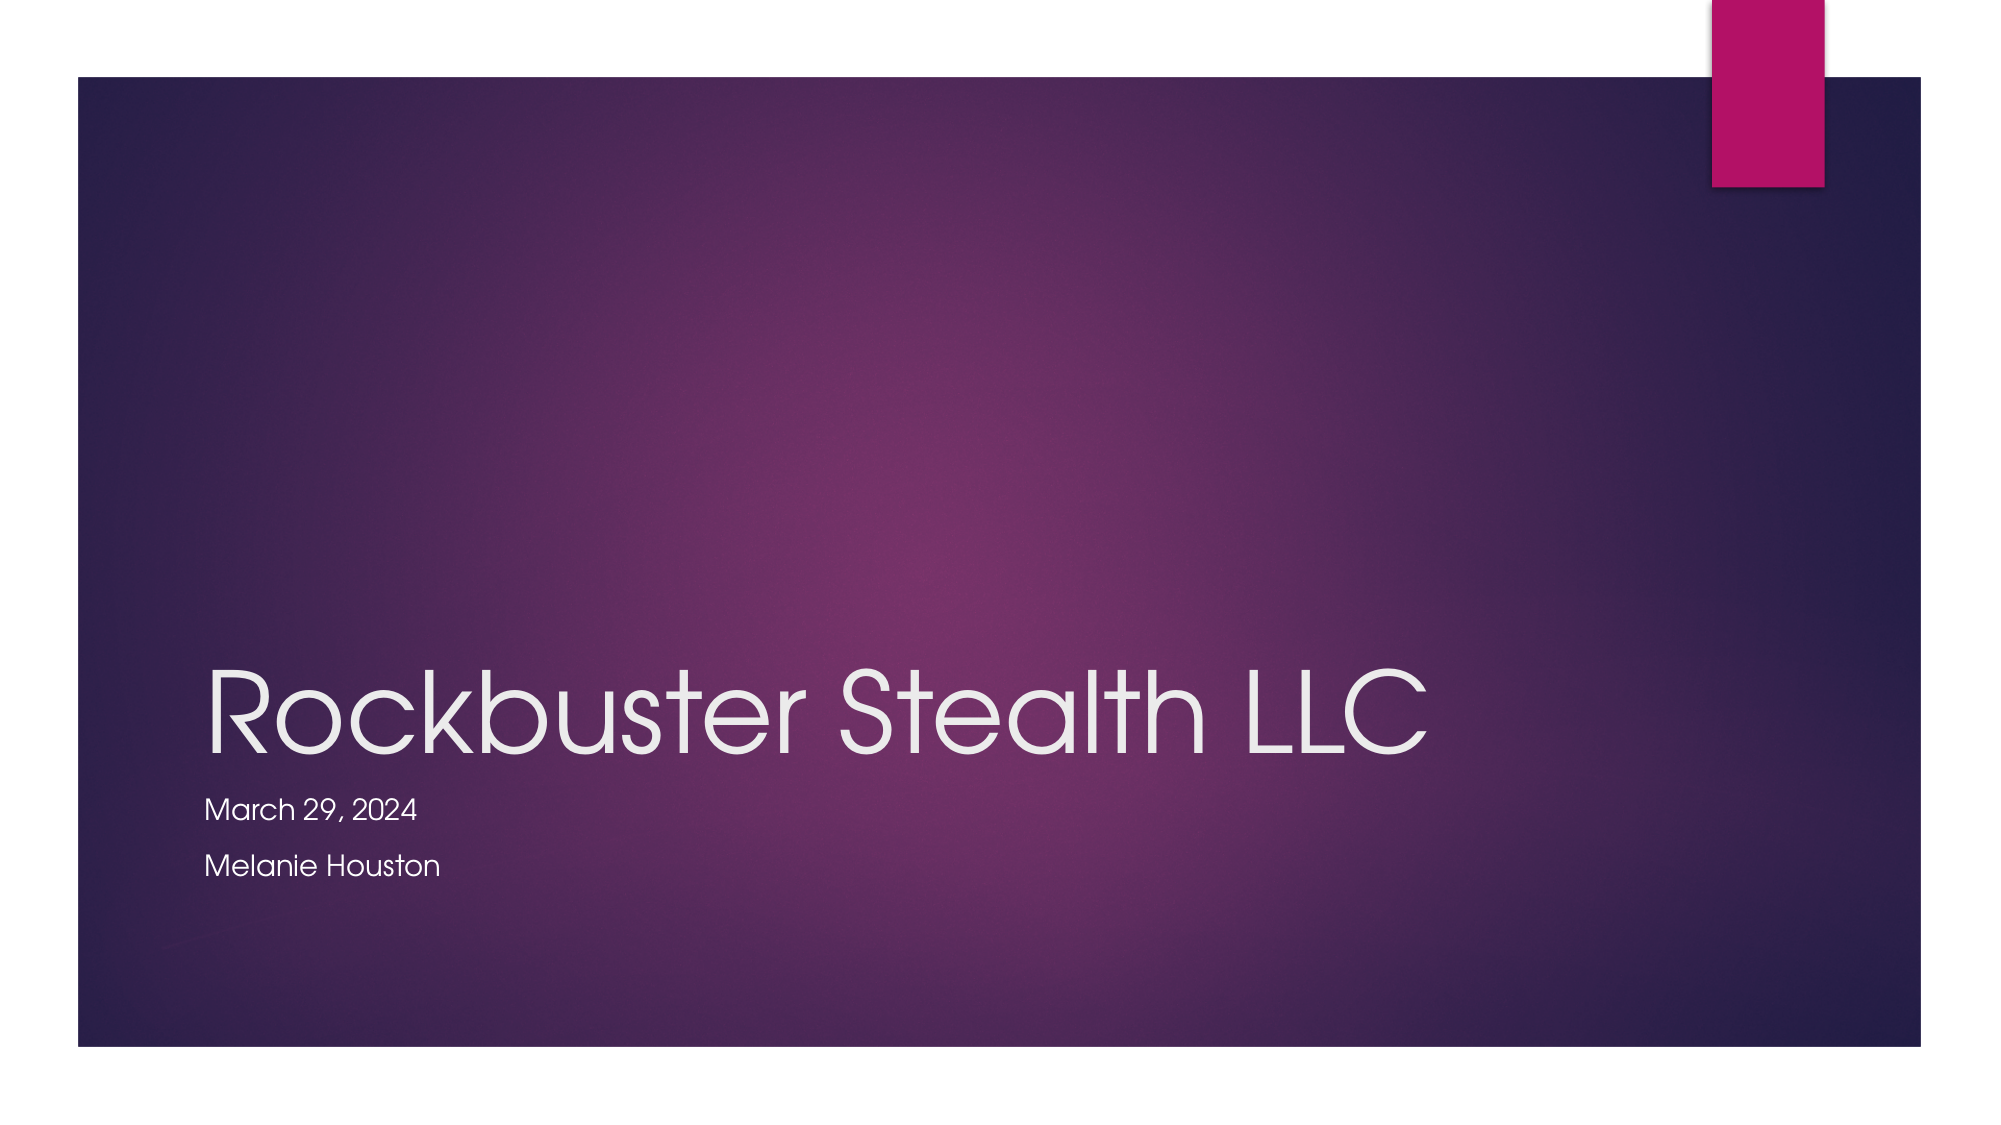

# Rockbuster Stealth LLC
March 29, 2024
Melanie Houston